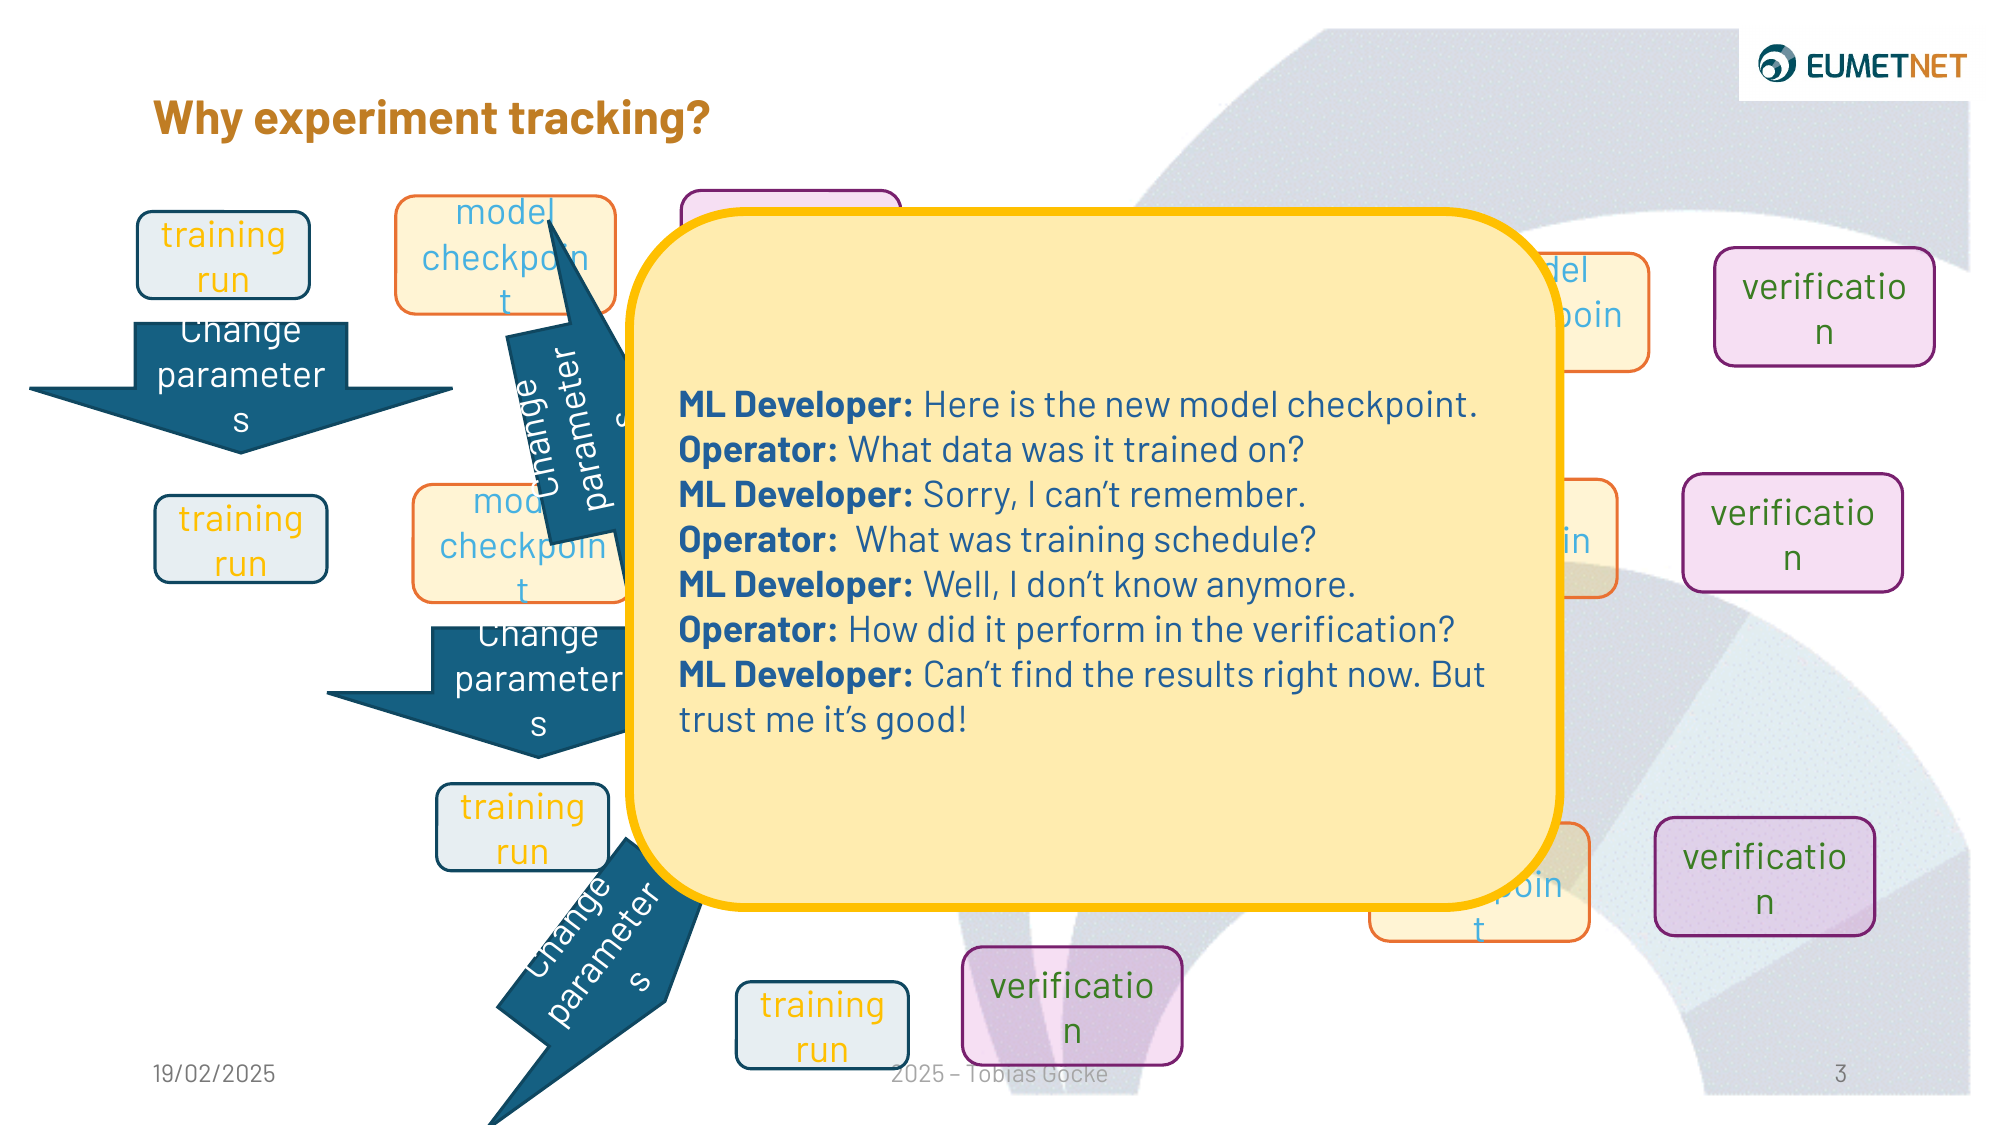

# Why experiment tracking?
verification
model checkpoint
training run
ML Developer: Here is the new model checkpoint.
Operator: What data was it trained on?
ML Developer: Sorry, I can’t remember.
Operator:  What was training schedule?
ML Developer: Well, I don’t know anymore.
Operator: How did it perform in the verification?
ML Developer: Can’t find the results right now. But trust me it’s good!
verification
training run
model checkpoint
Change parameters
verification
Change parameters
training run
verification
training run
model checkpoint
verification
model checkpoint
training run
Change parameters
Change parameters
verification
training run
verification
training run
model checkpoint
Change parameters
verification
training run
19/02/2025
2025 – Tobias Göcke
3